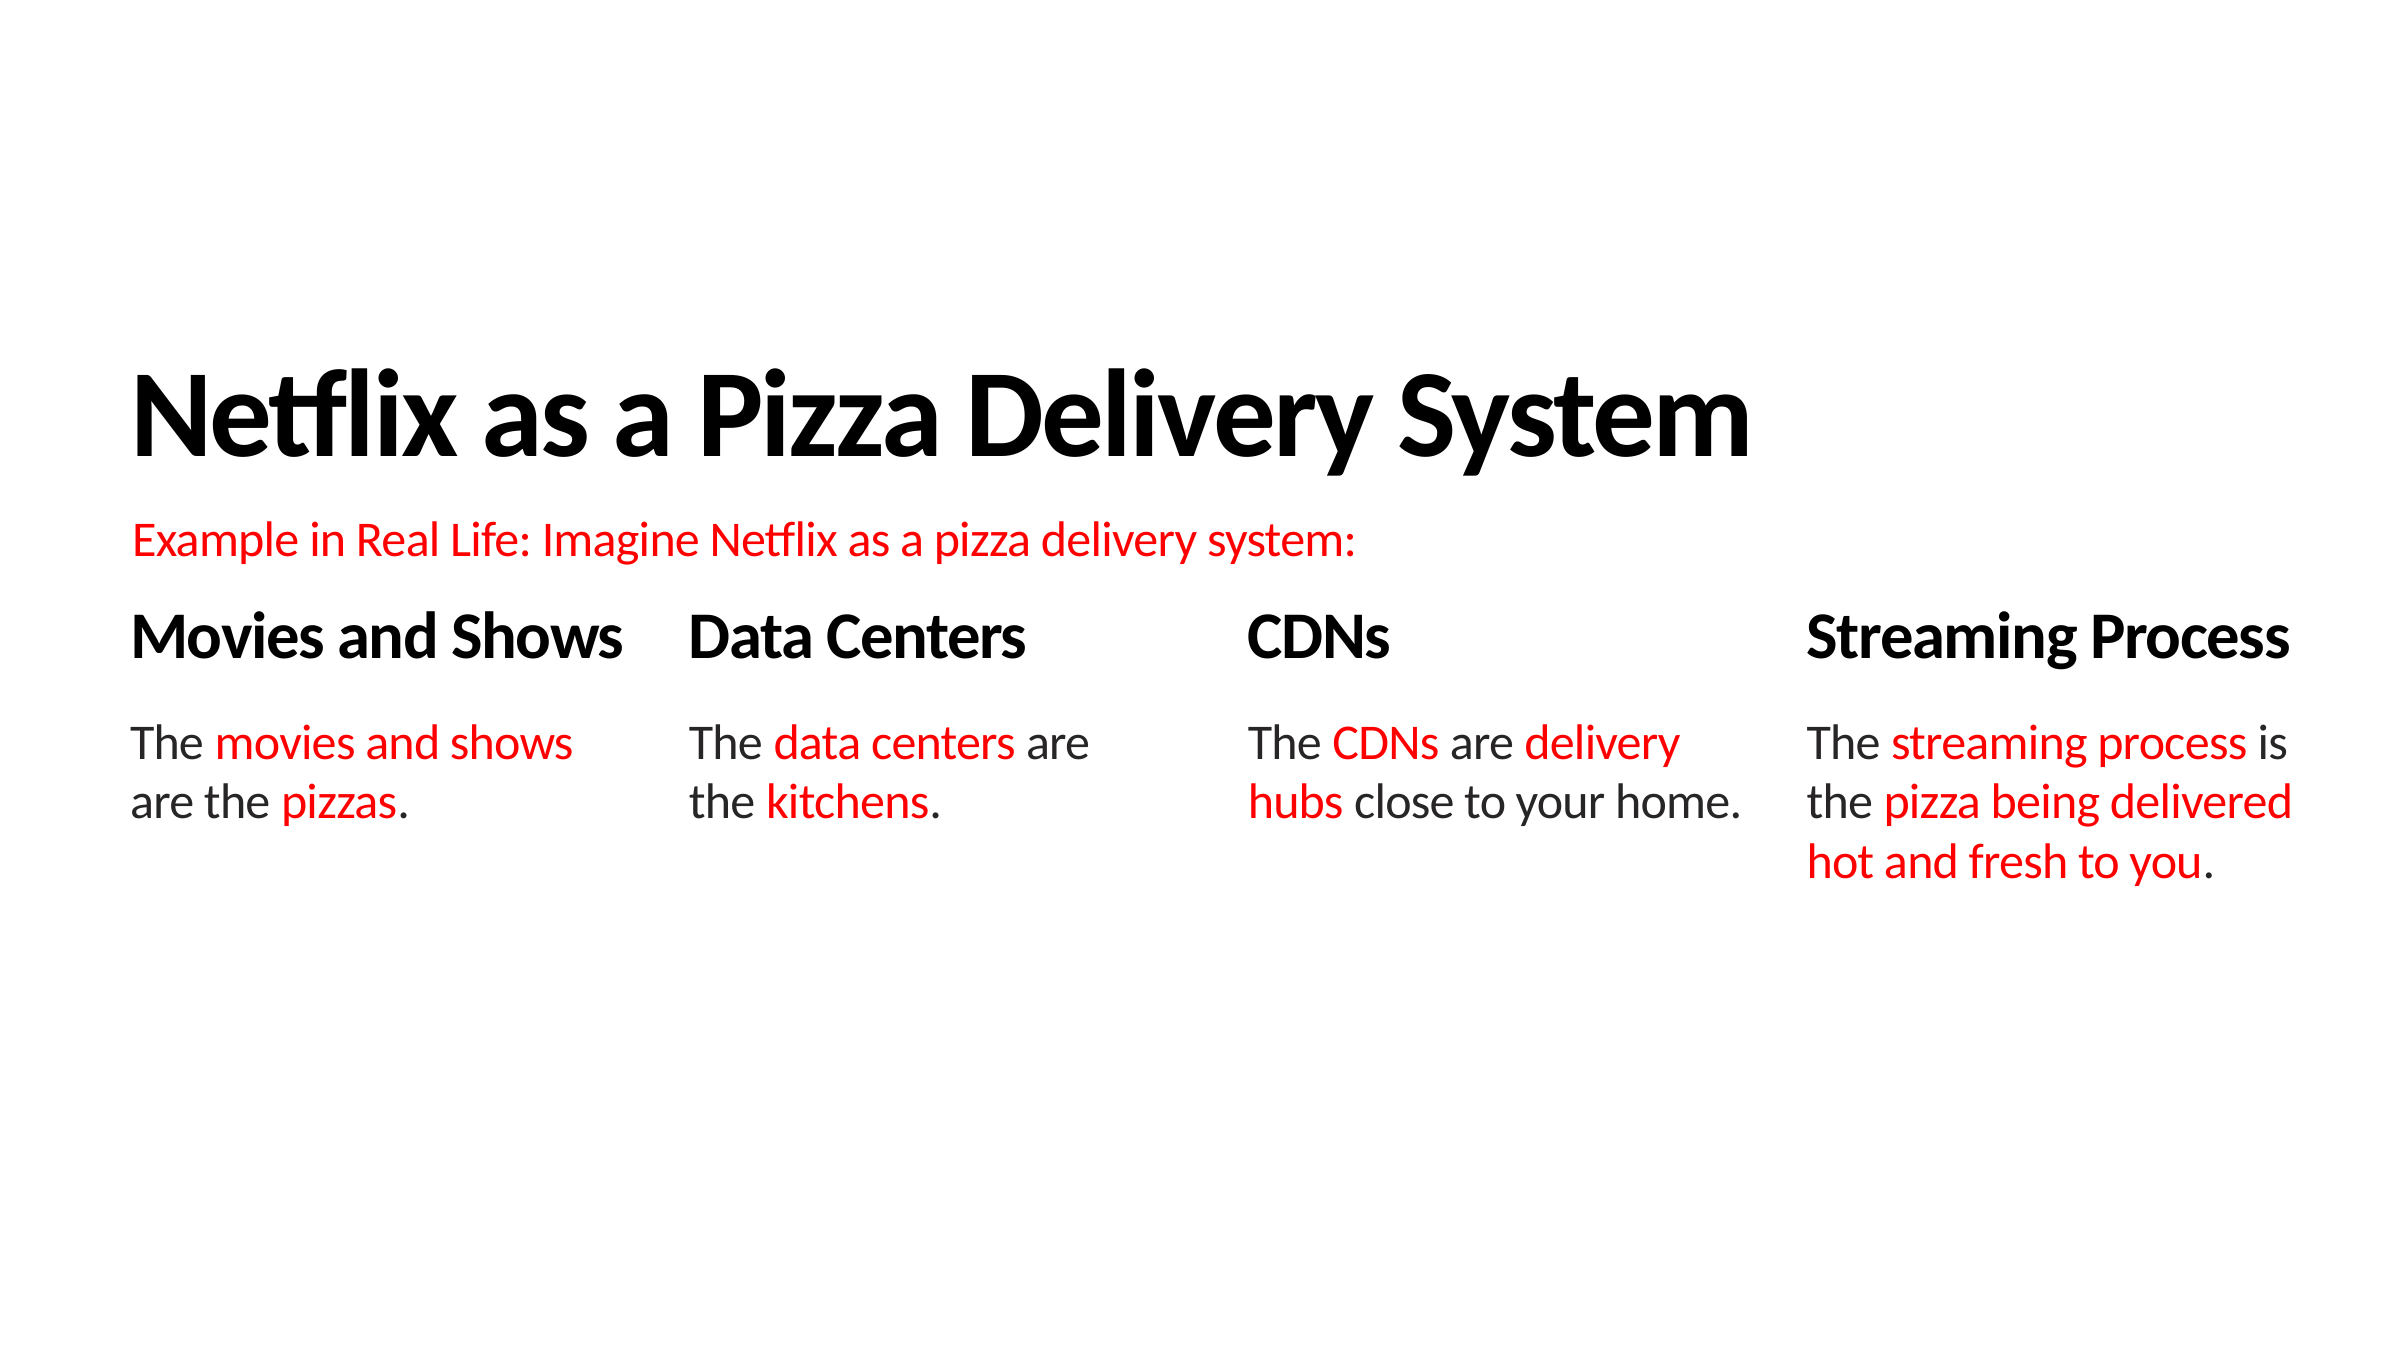

Netflix as a Pizza Delivery System
Example in Real Life: Imagine Netflix as a pizza delivery system:
Movies and Shows
Data Centers
CDNs
Streaming Process
The movies and shows are the pizzas.
The data centers are the kitchens.
The CDNs are delivery hubs close to your home.
The streaming process is the pizza being delivered hot and fresh to you.